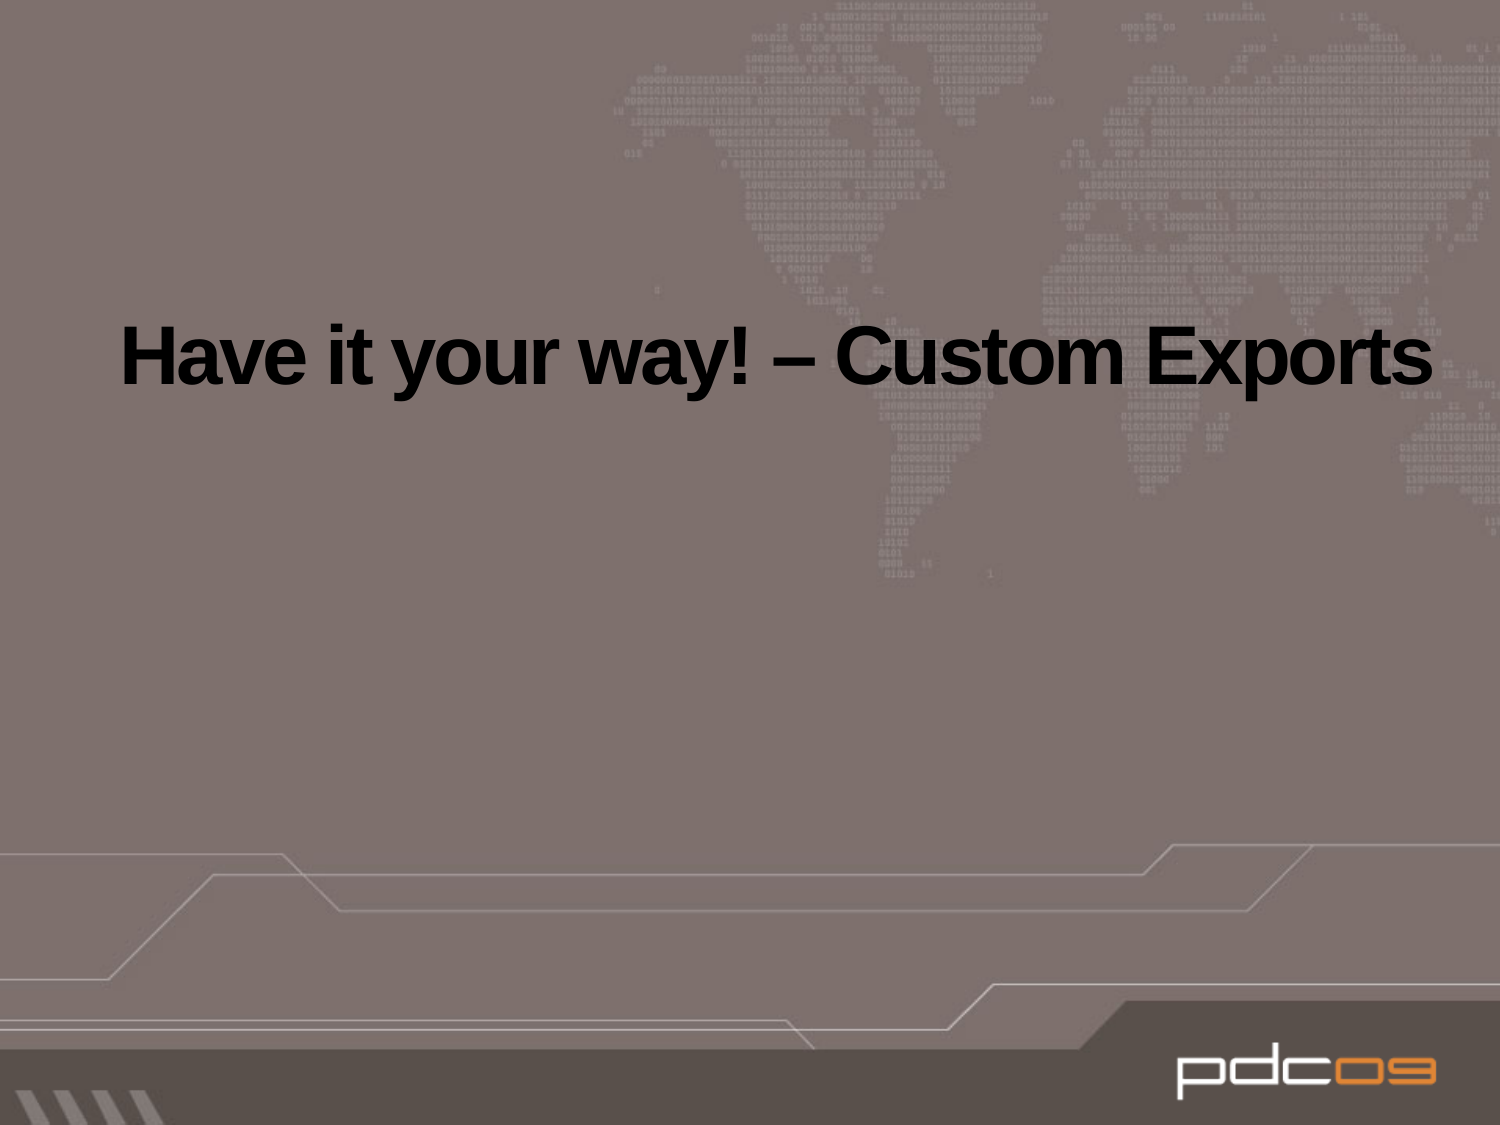

# Have it your way! – Custom Exports